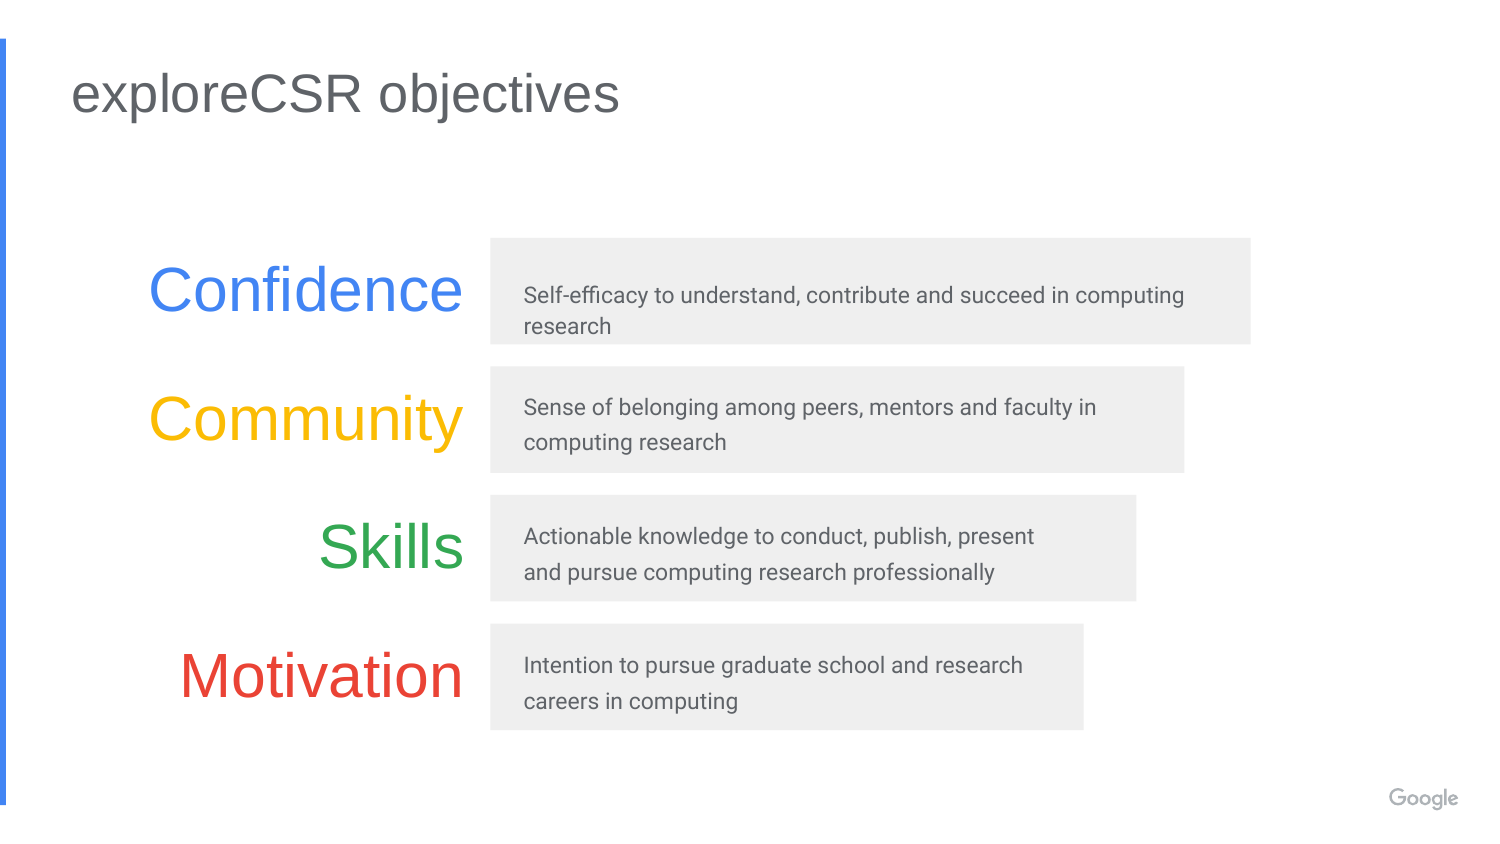

exploreCSR objectives

Confidence
Self-efficacy to understand, contribute and succeed in computing research

Community
Sense of belonging among peers, mentors and faculty in computing research

Skills
Actionable knowledge to conduct, publish, present and pursue computing research professionally

Motivation
Intention to pursue graduate school and research careers in computing